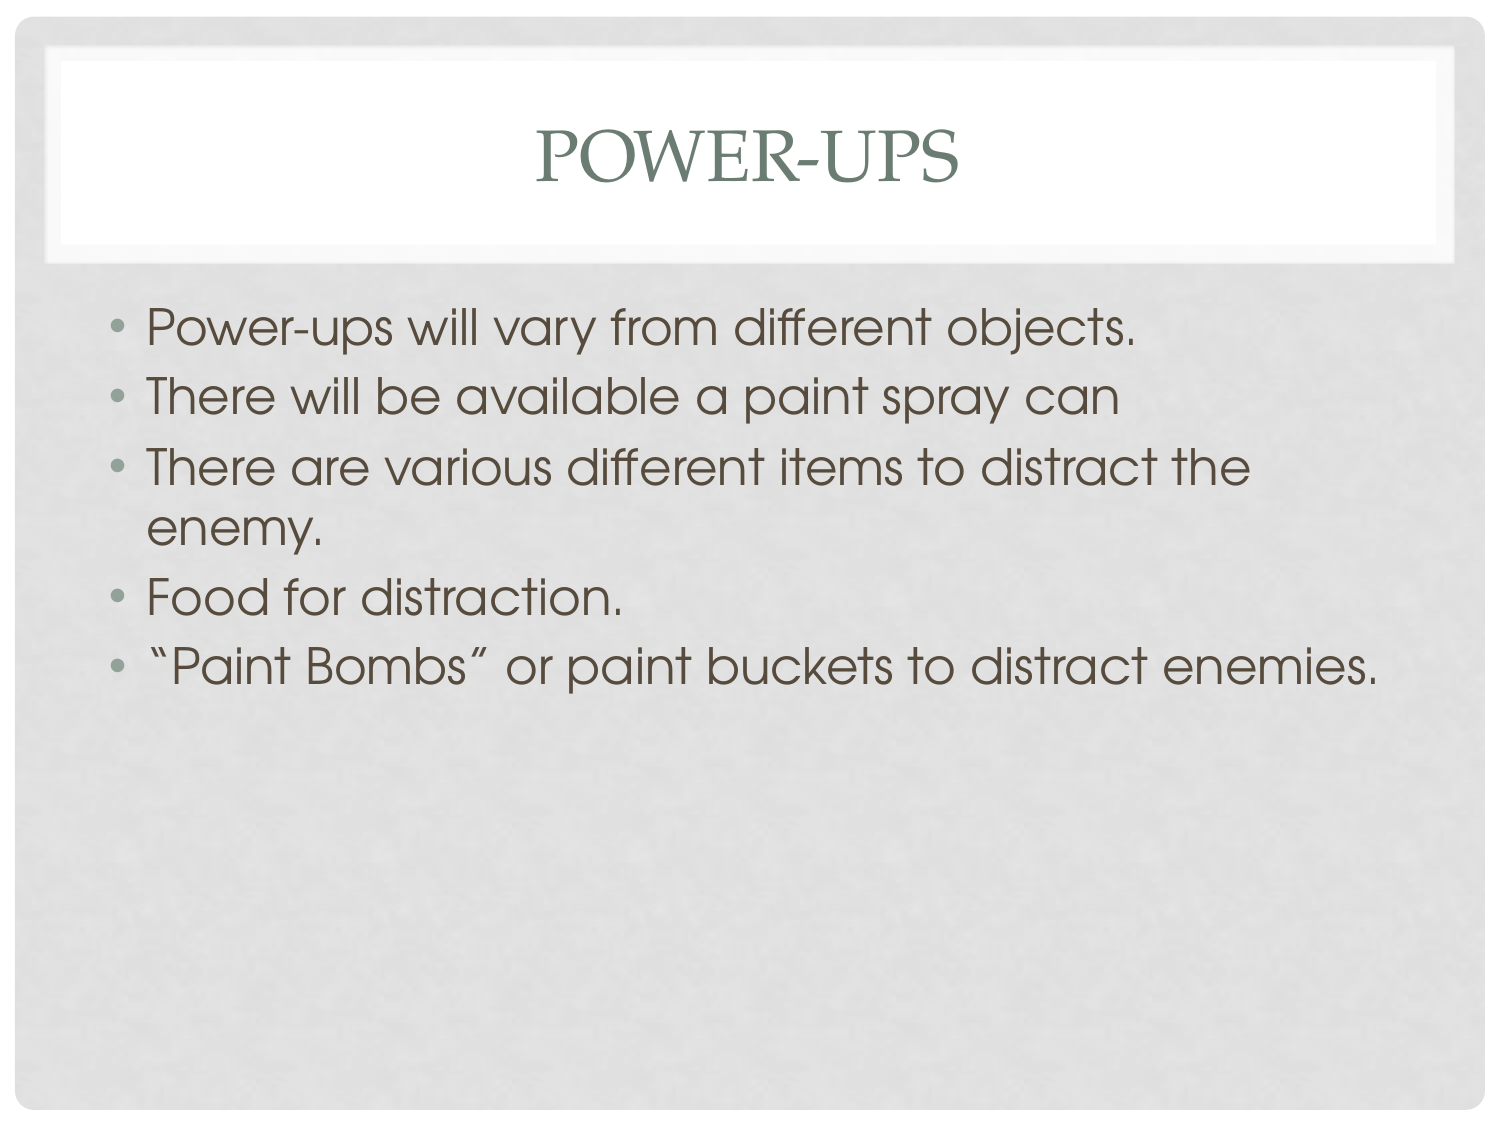

# Power-ups
Power-ups will vary from different objects.
There will be available a paint spray can
There are various different items to distract the enemy.
Food for distraction.
“Paint Bombs” or paint buckets to distract enemies.